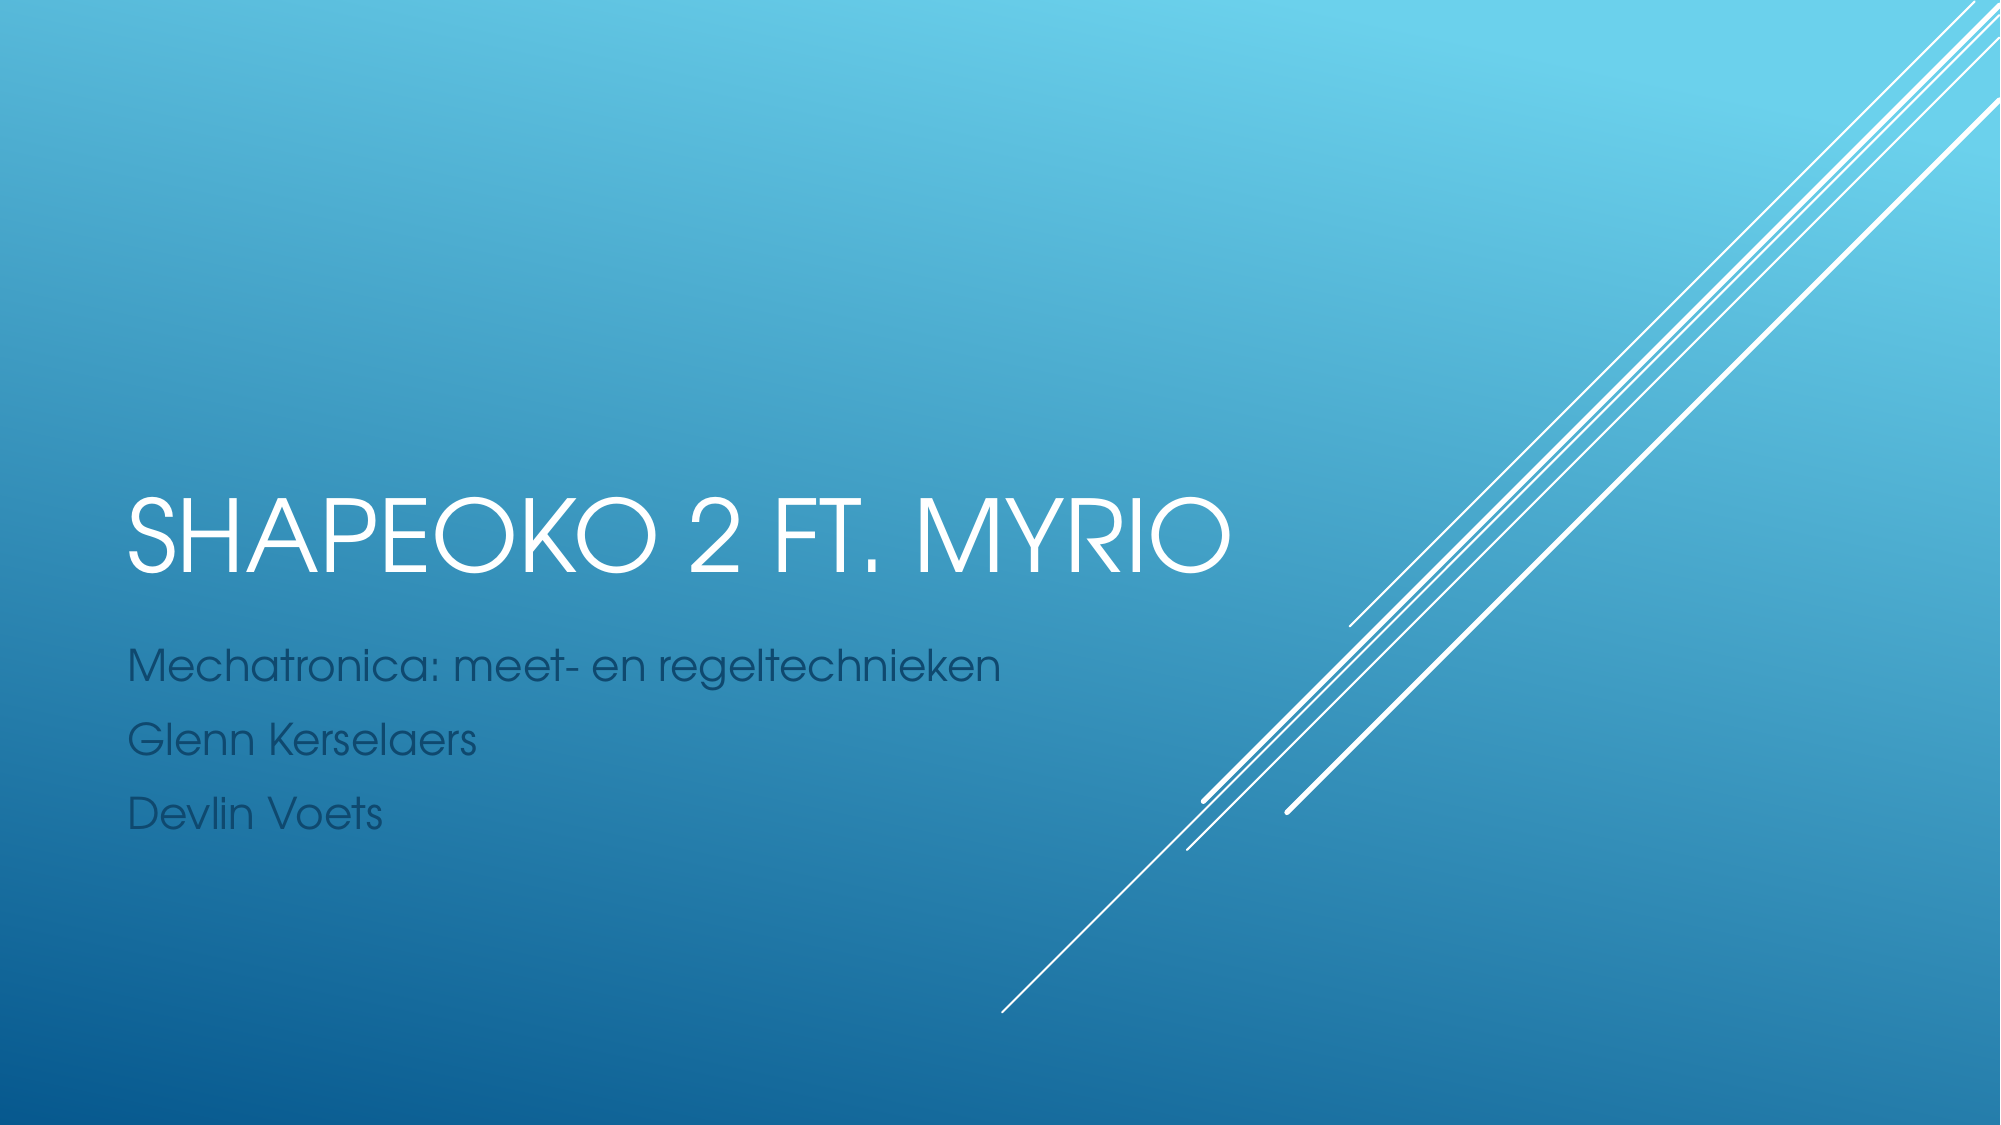

# Shapeoko 2 ft. myrio
Mechatronica: meet- en regeltechnieken
Glenn Kerselaers
Devlin Voets